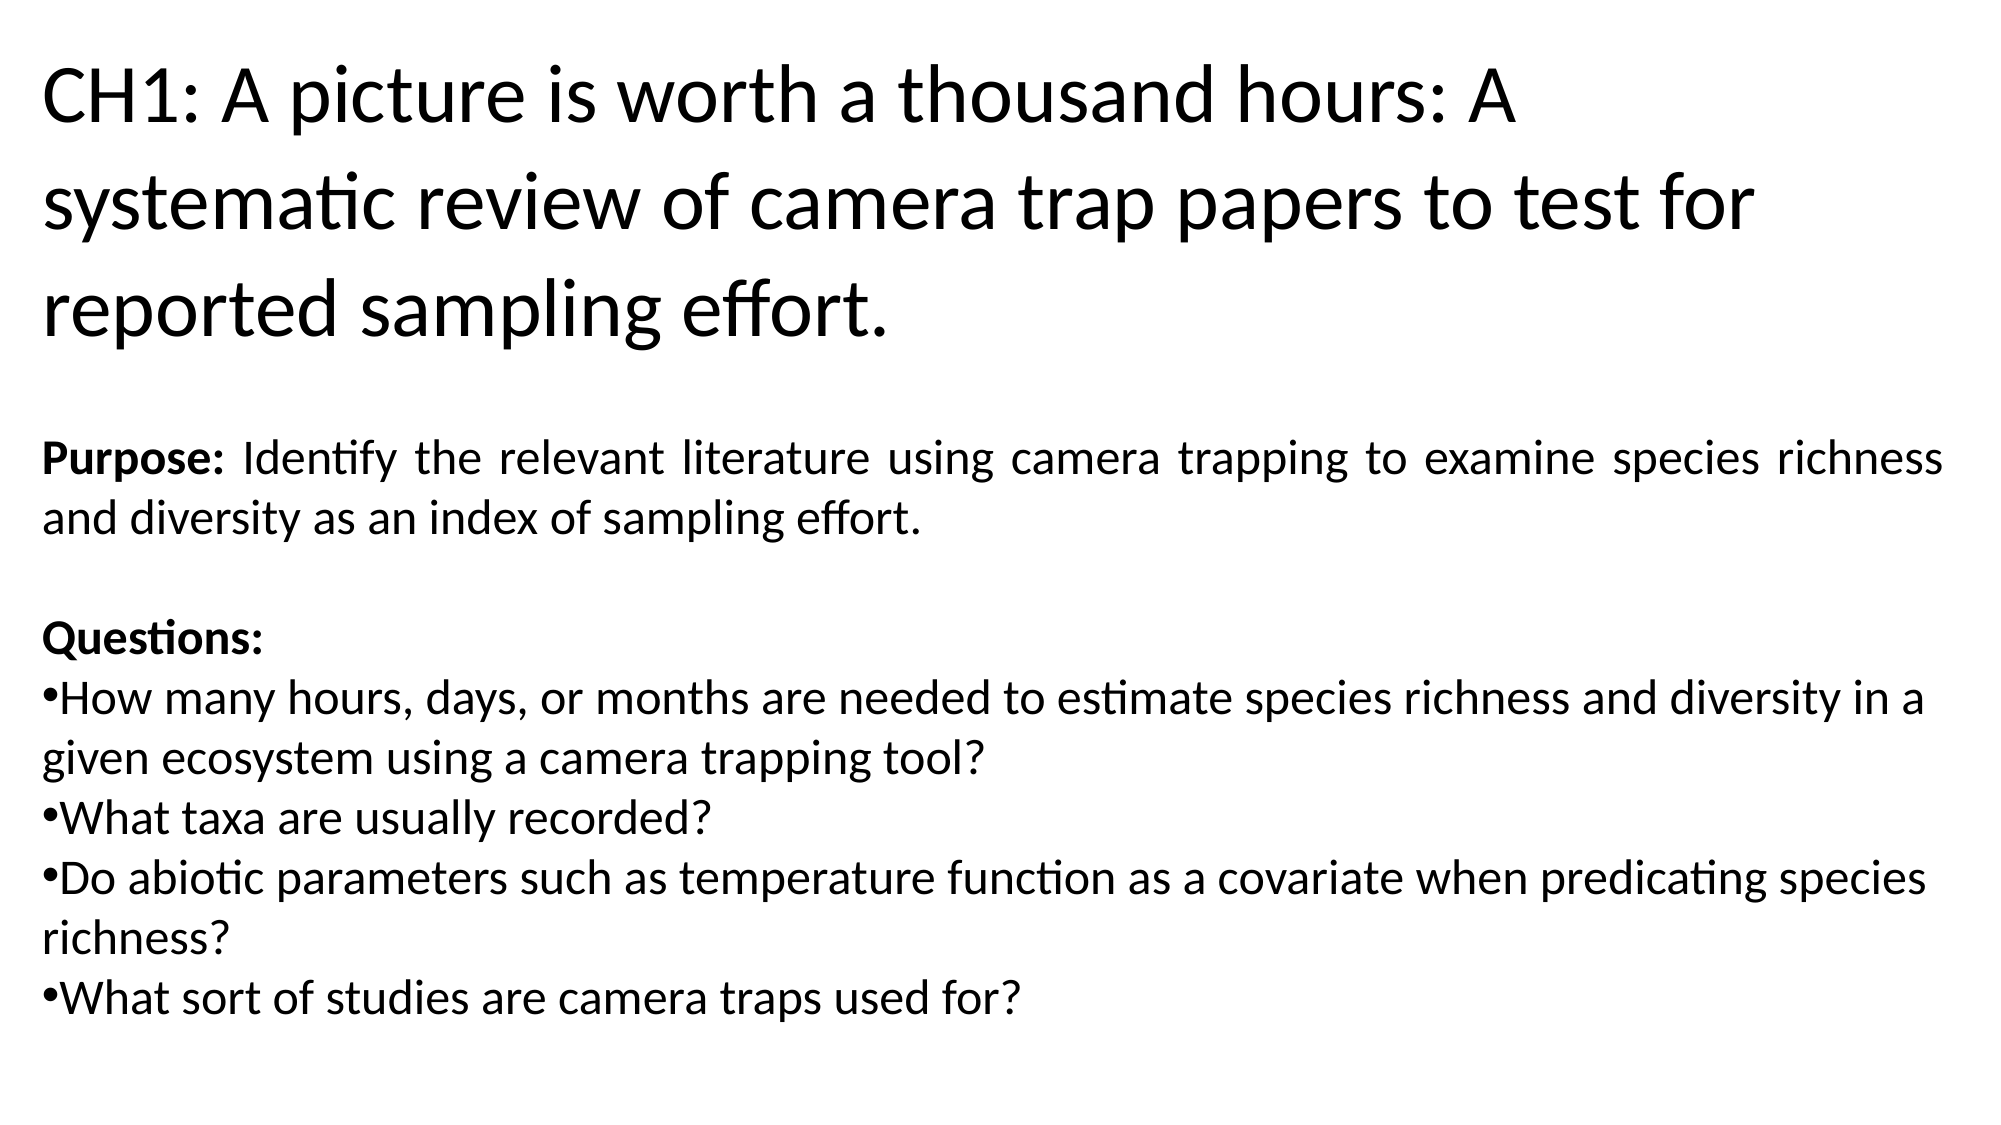

CH1: A picture is worth a thousand hours: A systematic review of camera trap papers to test for reported sampling effort.

Purpose: Identify the relevant literature using camera trapping to examine species richness and diversity as an index of sampling effort.

Questions:
How many hours, days, or months are needed to estimate species richness and diversity in a given ecosystem using a camera trapping tool?
What taxa are usually recorded?
Do abiotic parameters such as temperature function as a covariate when predicating species richness?
What sort of studies are camera traps used for?